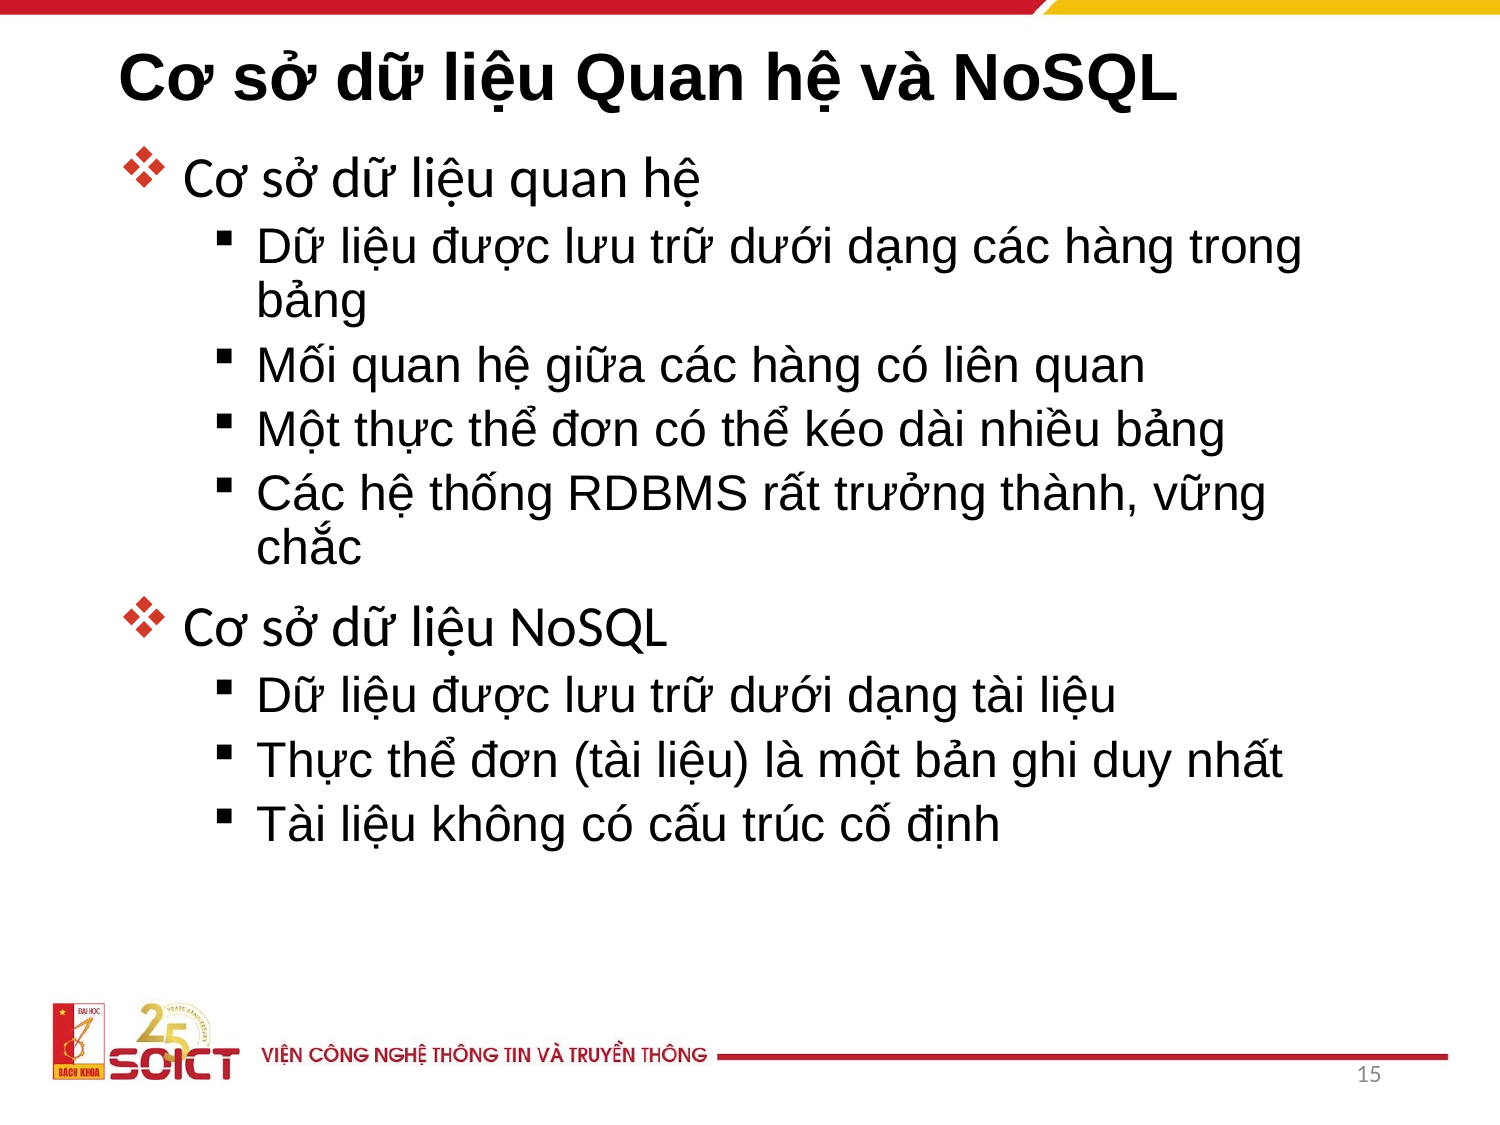

# Cơ sở dữ liệu Quan hệ và NoSQL
Cơ sở dữ liệu quan hệ
Dữ liệu được lưu trữ dưới dạng các hàng trong bảng
Mối quan hệ giữa các hàng có liên quan
Một thực thể đơn có thể kéo dài nhiều bảng
Các hệ thống RDBMS rất trưởng thành, vững chắc
Cơ sở dữ liệu NoSQL
Dữ liệu được lưu trữ dưới dạng tài liệu
Thực thể đơn (tài liệu) là một bản ghi duy nhất
Tài liệu không có cấu trúc cố định
15